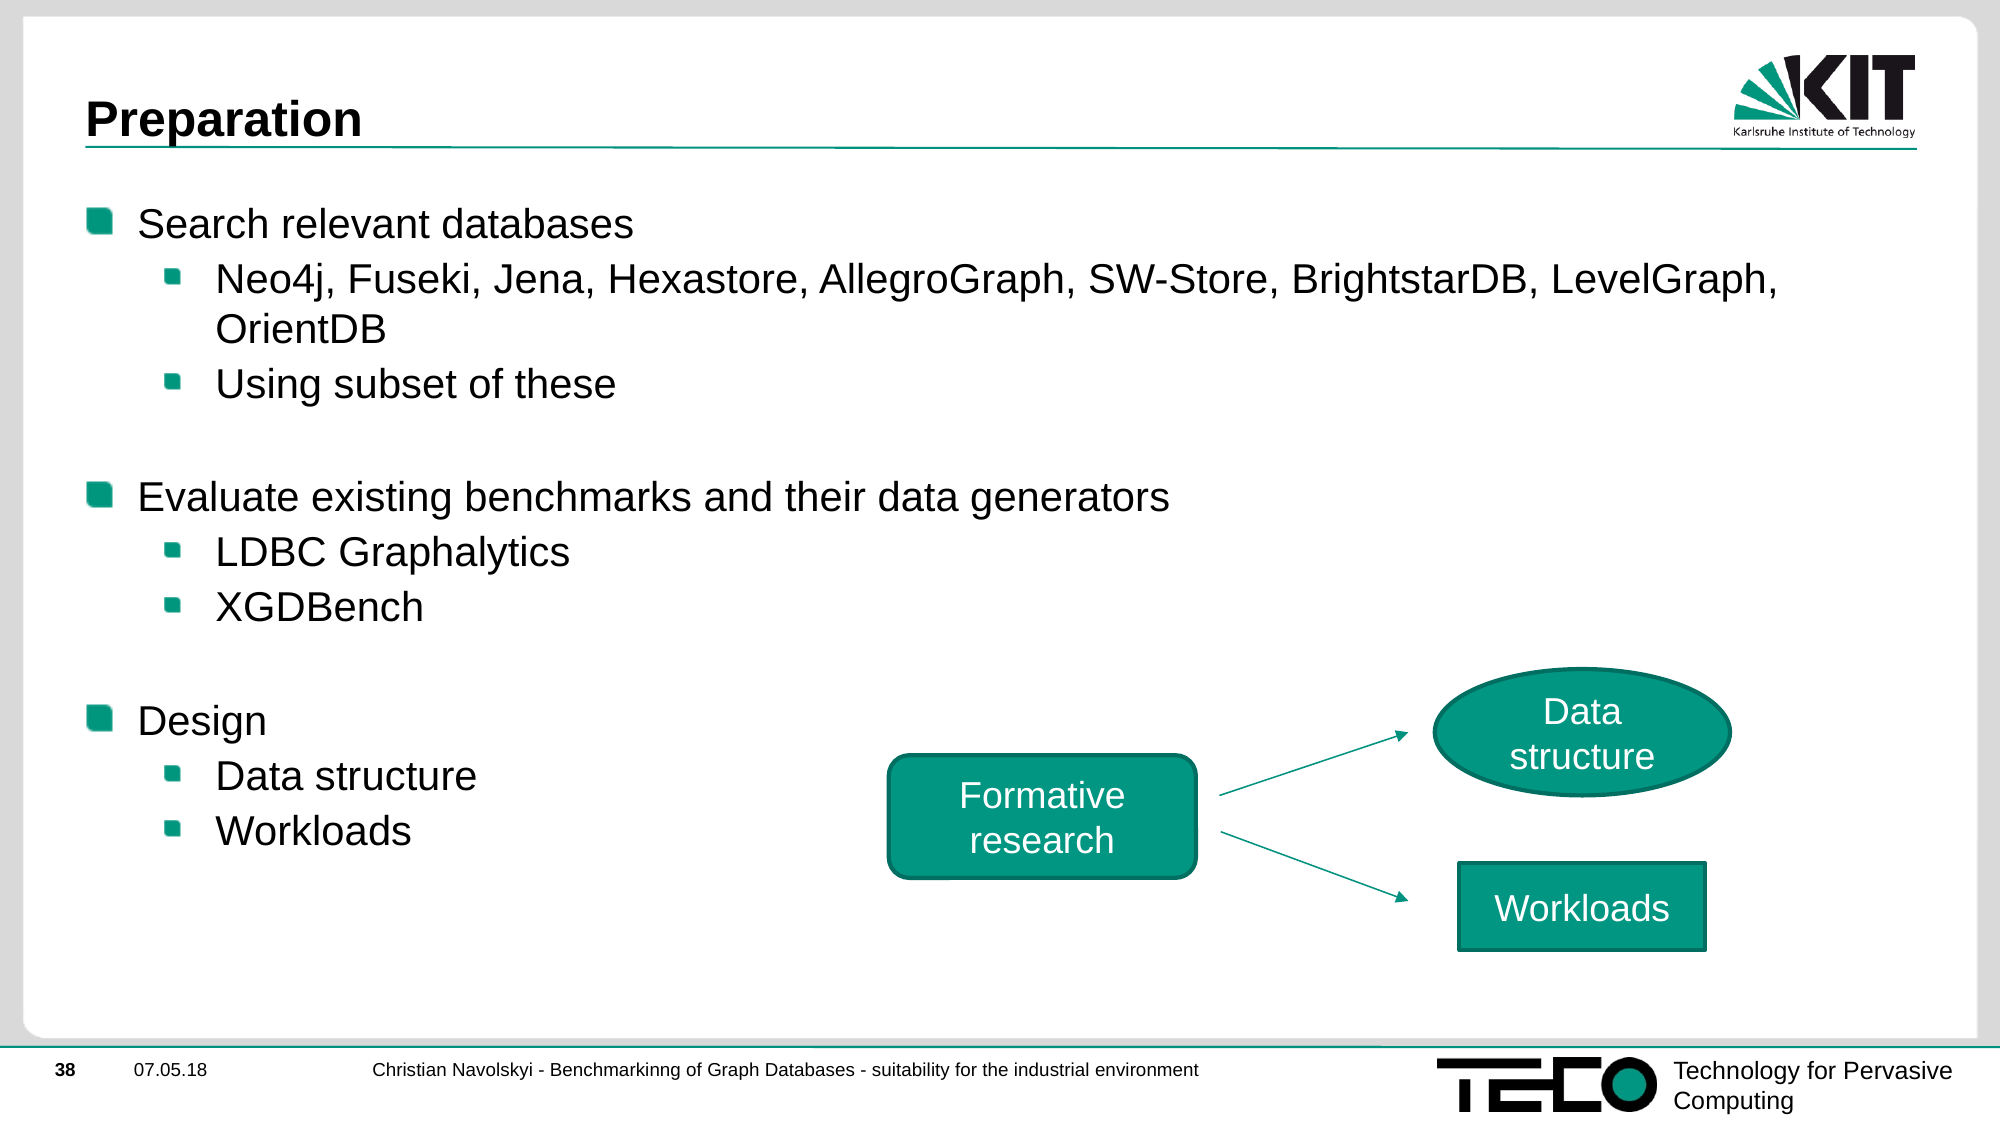

# Preparation
Search relevant databases
Neo4j, Fuseki, Jena, Hexastore, AllegroGraph, SW-Store, BrightstarDB, LevelGraph, OrientDB
Using subset of these

Evaluate existing benchmarks and their data generators
LDBC Graphalytics
XGDBench

Design
Data structure
Workloads

Data structure
Formative research
Workloads
Christian Navolskyi - Benchmarkinng of Graph Databases - suitability for the industrial environment